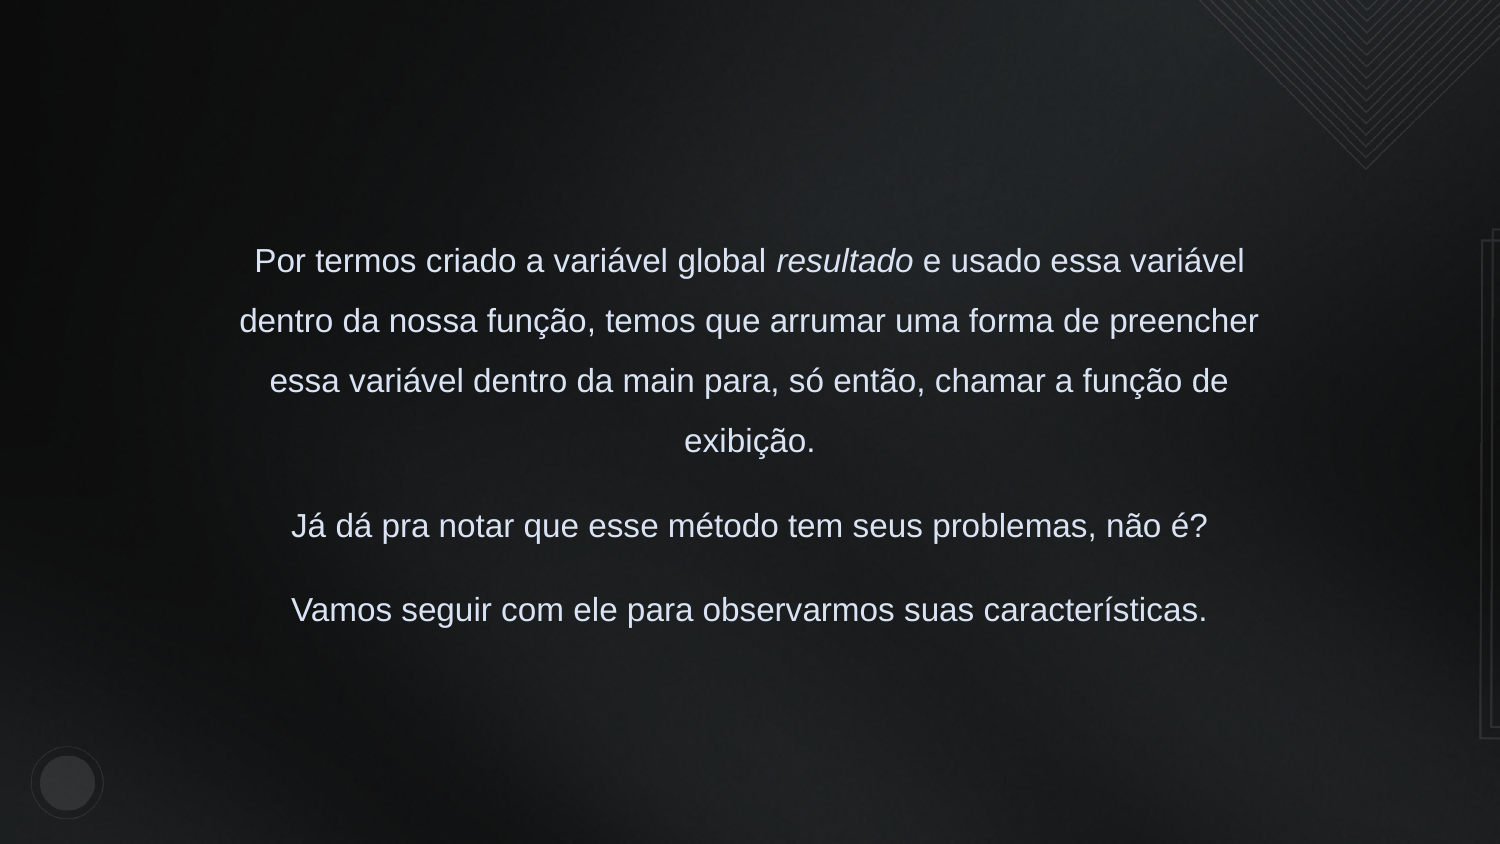

Por termos criado a variável global resultado e usado essa variável dentro da nossa função, temos que arrumar uma forma de preencher essa variável dentro da main para, só então, chamar a função de exibição.
Já dá pra notar que esse método tem seus problemas, não é?
Vamos seguir com ele para observarmos suas características.